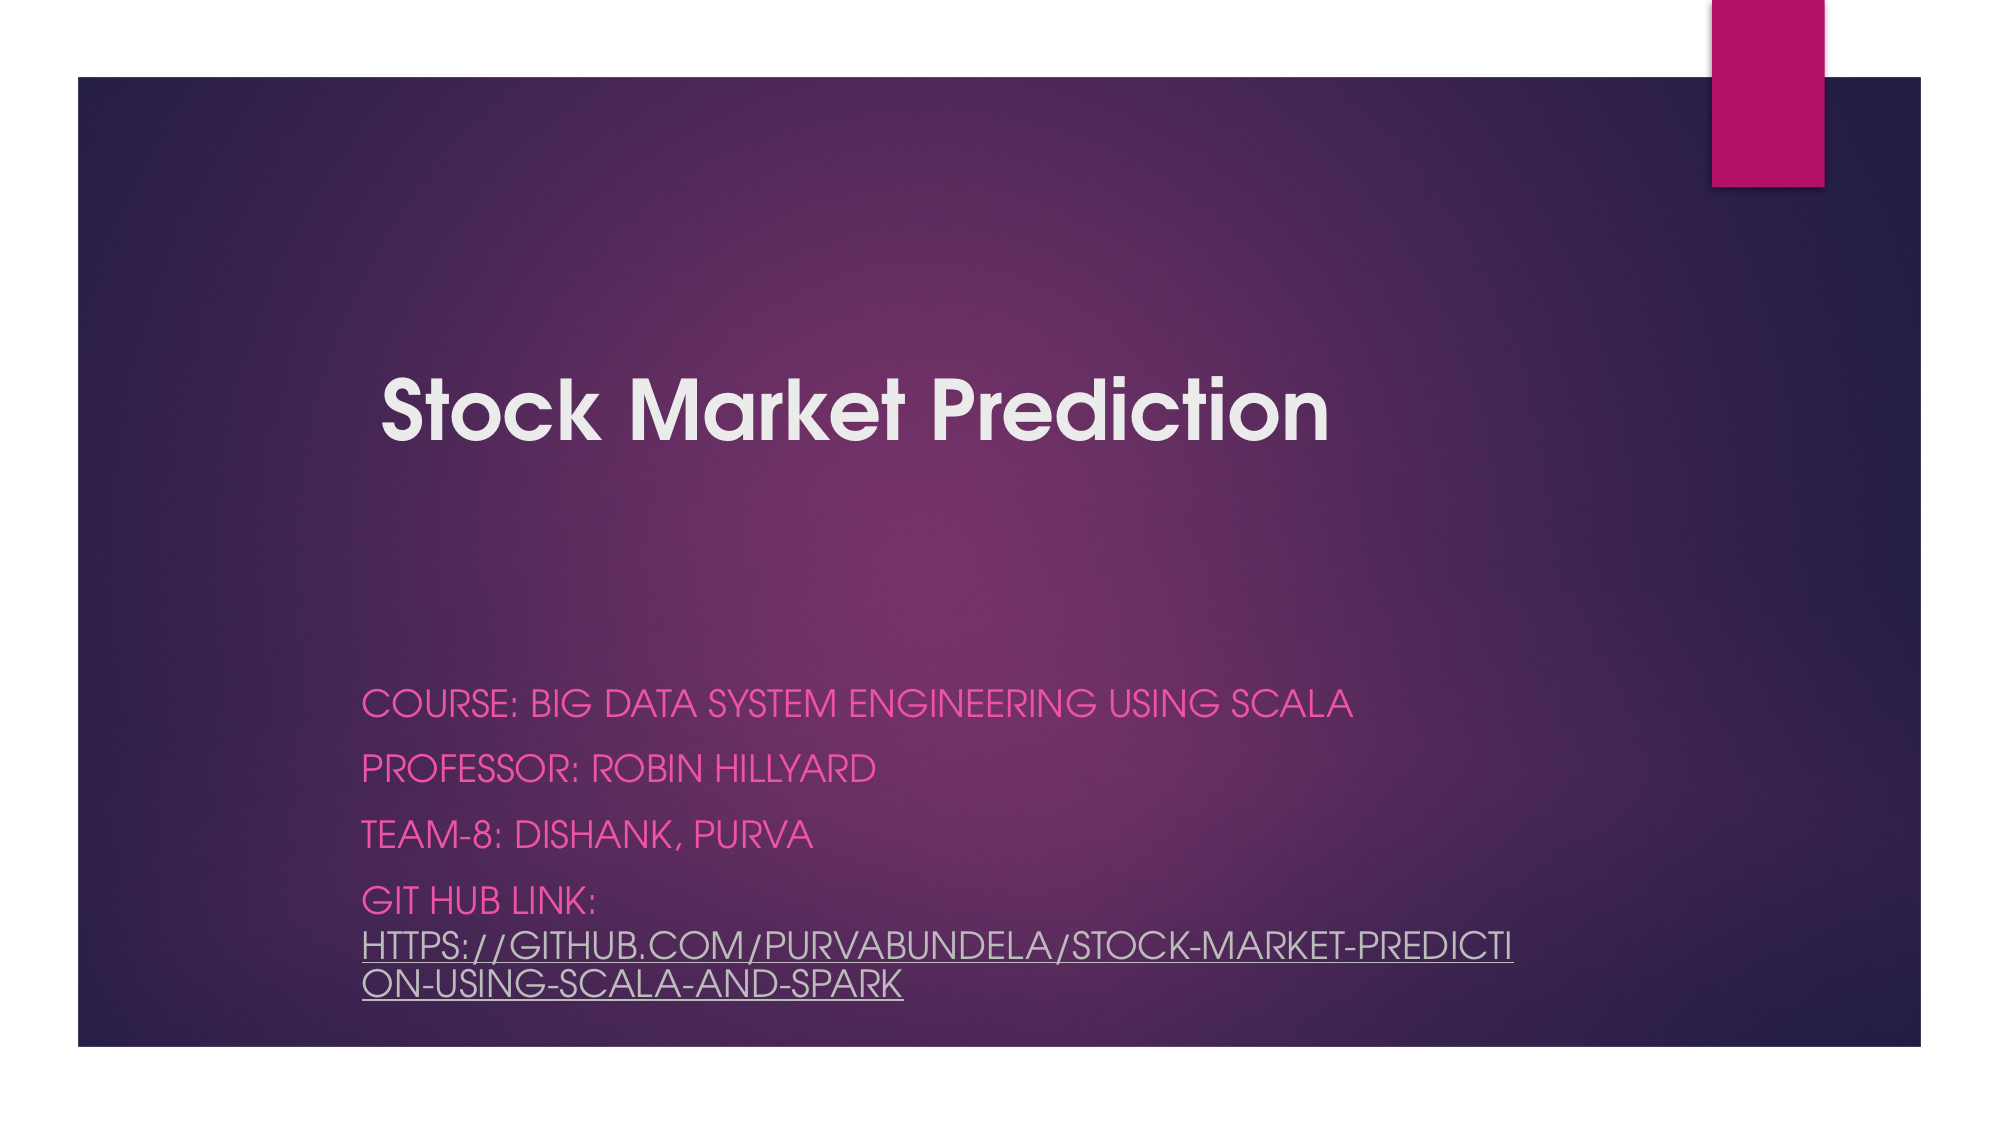

# Stock Market Prediction
Course: Big Data System Engineering Using Scala
Professor: Robin Hillyard
Team-8: Dishank, Purva
Git hub Link: https://github.com/PurvaBundela/Stock-Market-Prediction-Using-Scala-and-Spark